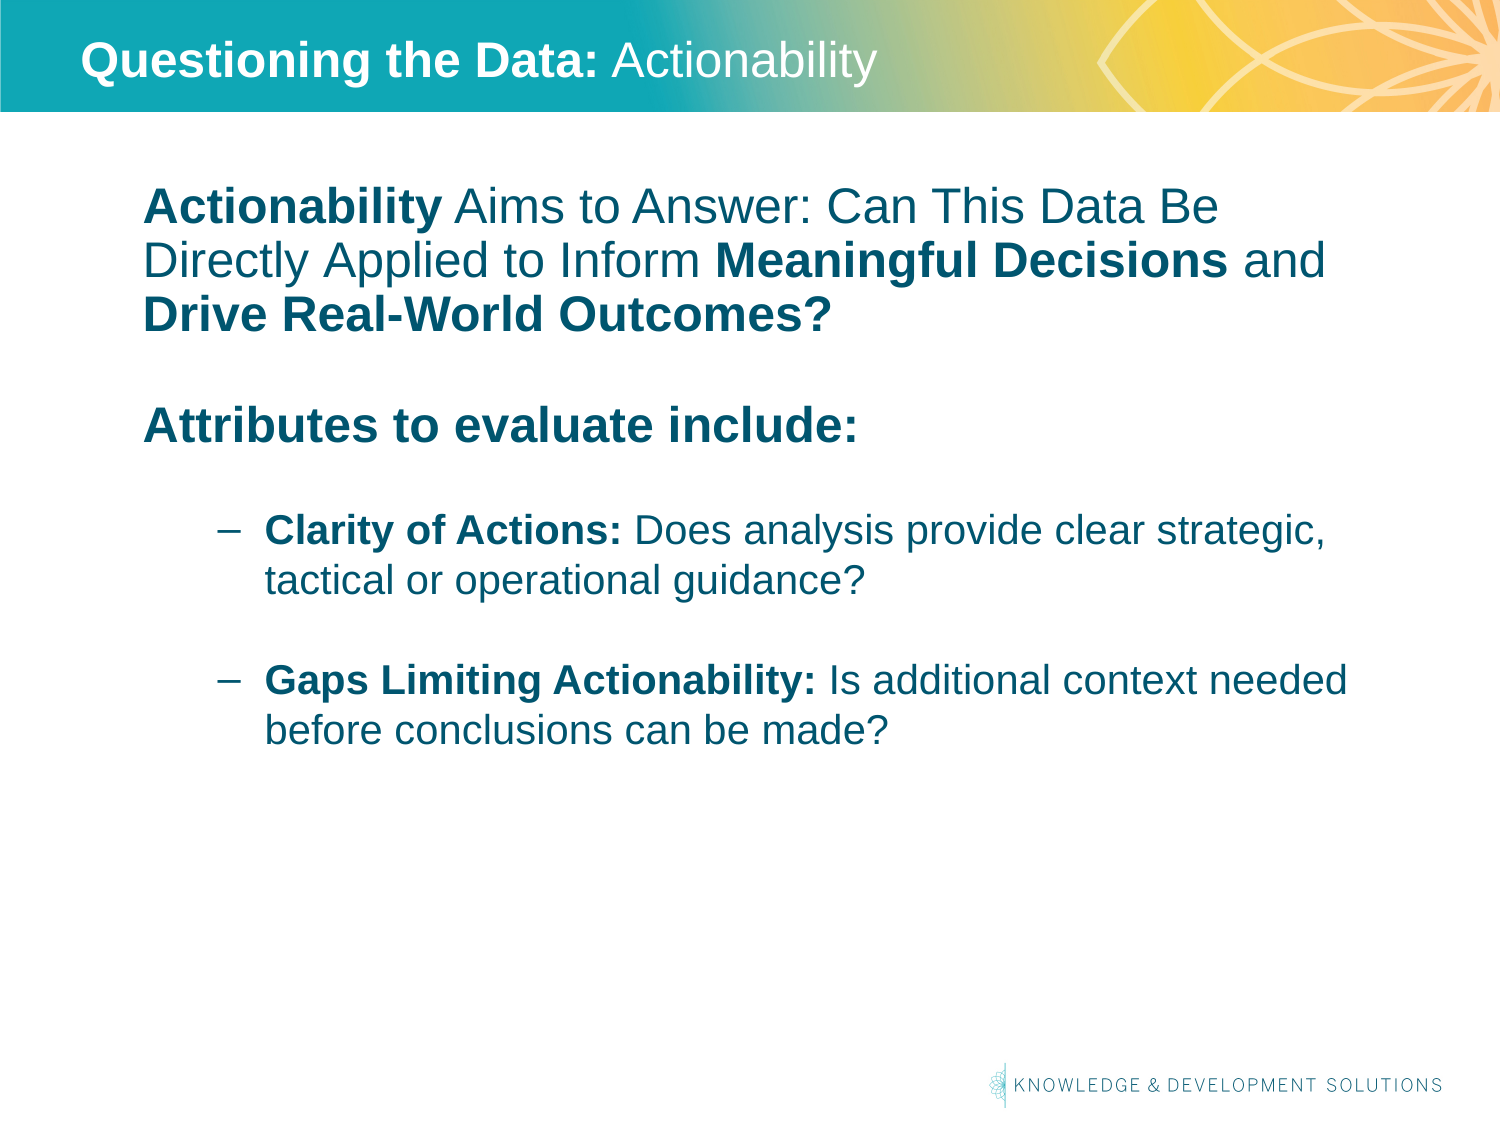

# Questioning the Data: Actionability
Actionability Aims to Answer: Can This Data Be Directly Applied to Inform Meaningful Decisions and Drive Real-World Outcomes?
Attributes to evaluate include:
Clarity of Actions: Does analysis provide clear strategic, tactical or operational guidance?
Gaps Limiting Actionability: Is additional context needed before conclusions can be made?